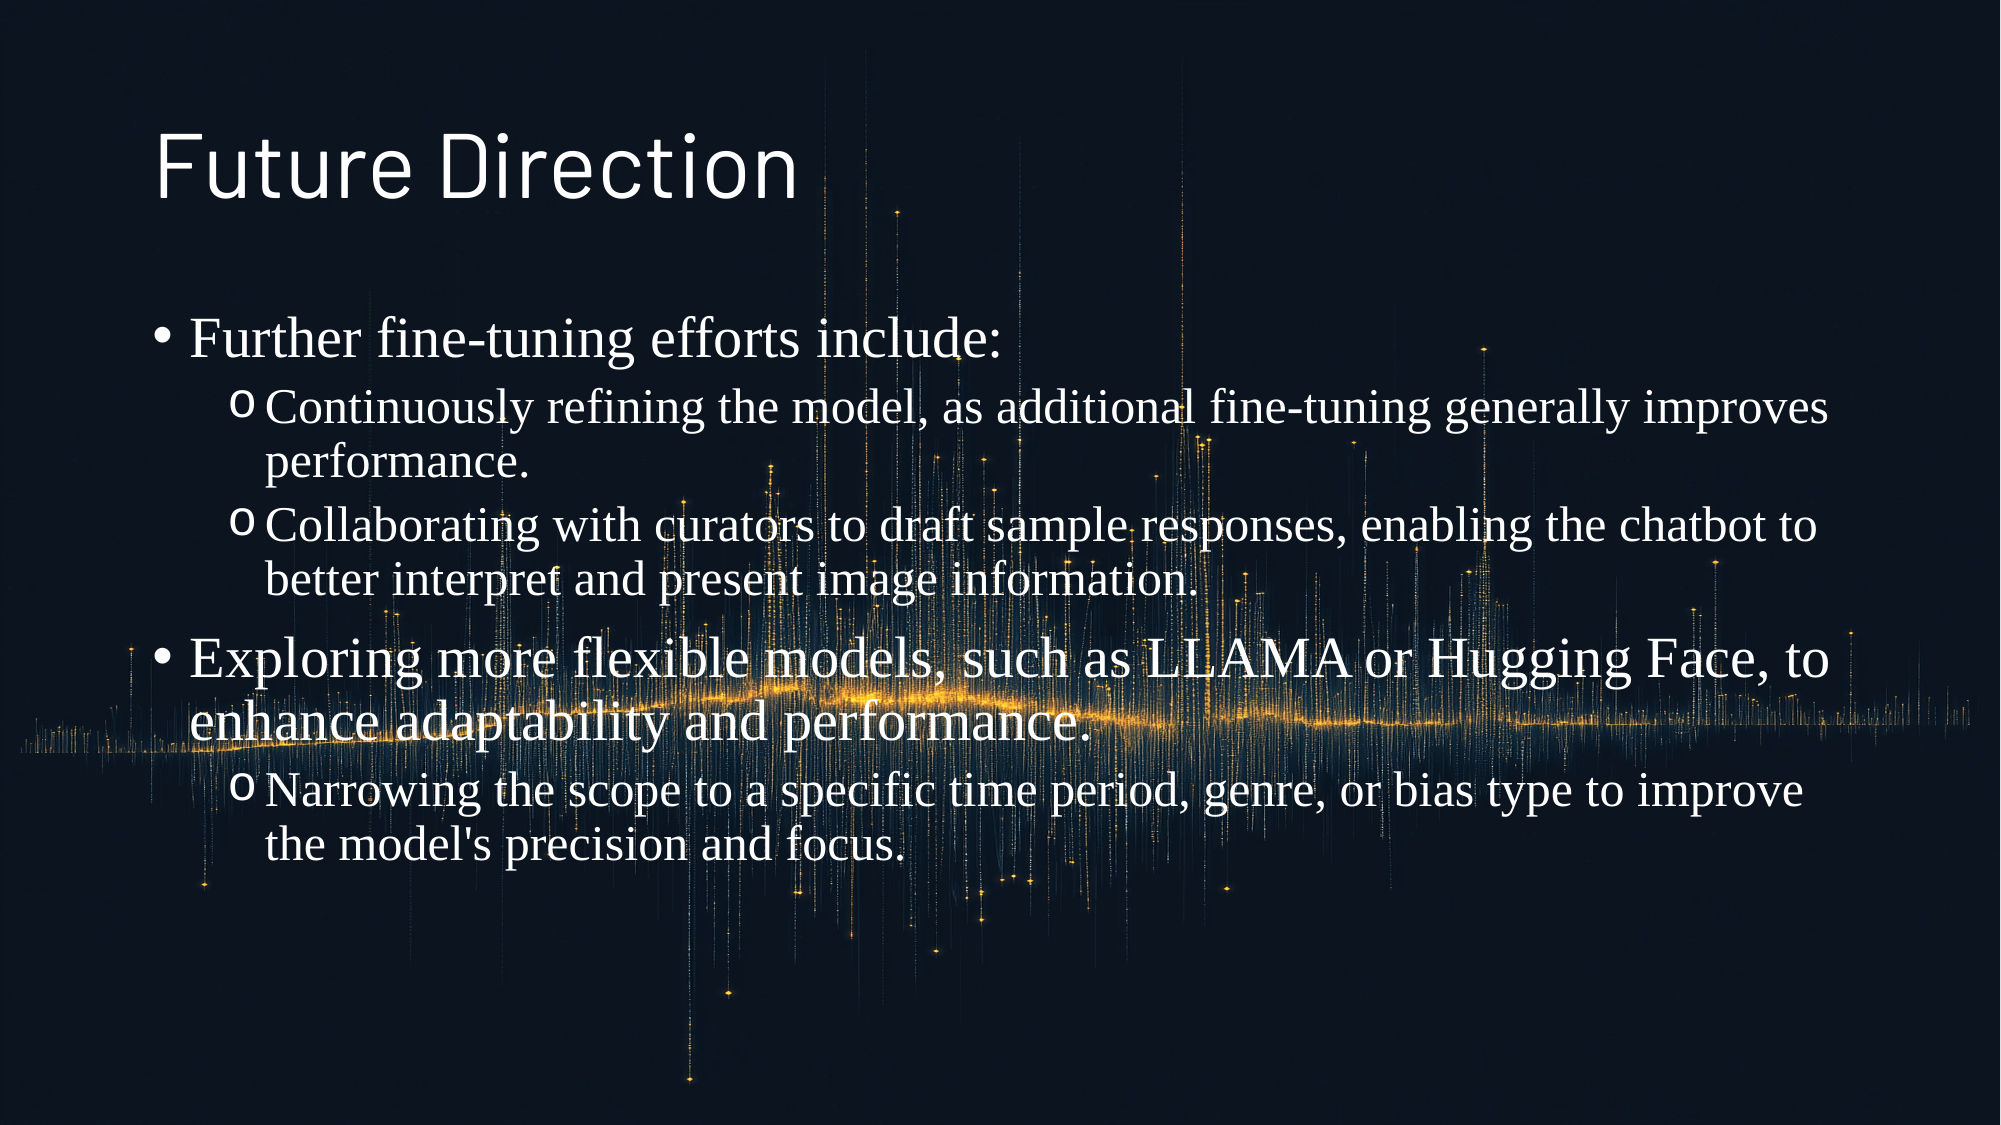

# Future Direction
Further fine-tuning efforts include:
Continuously refining the model, as additional fine-tuning generally improves performance.
Collaborating with curators to draft sample responses, enabling the chatbot to better interpret and present image information.
Exploring more flexible models, such as LLAMA or Hugging Face, to enhance adaptability and performance.
Narrowing the scope to a specific time period, genre, or bias type to improve the model's precision and focus.